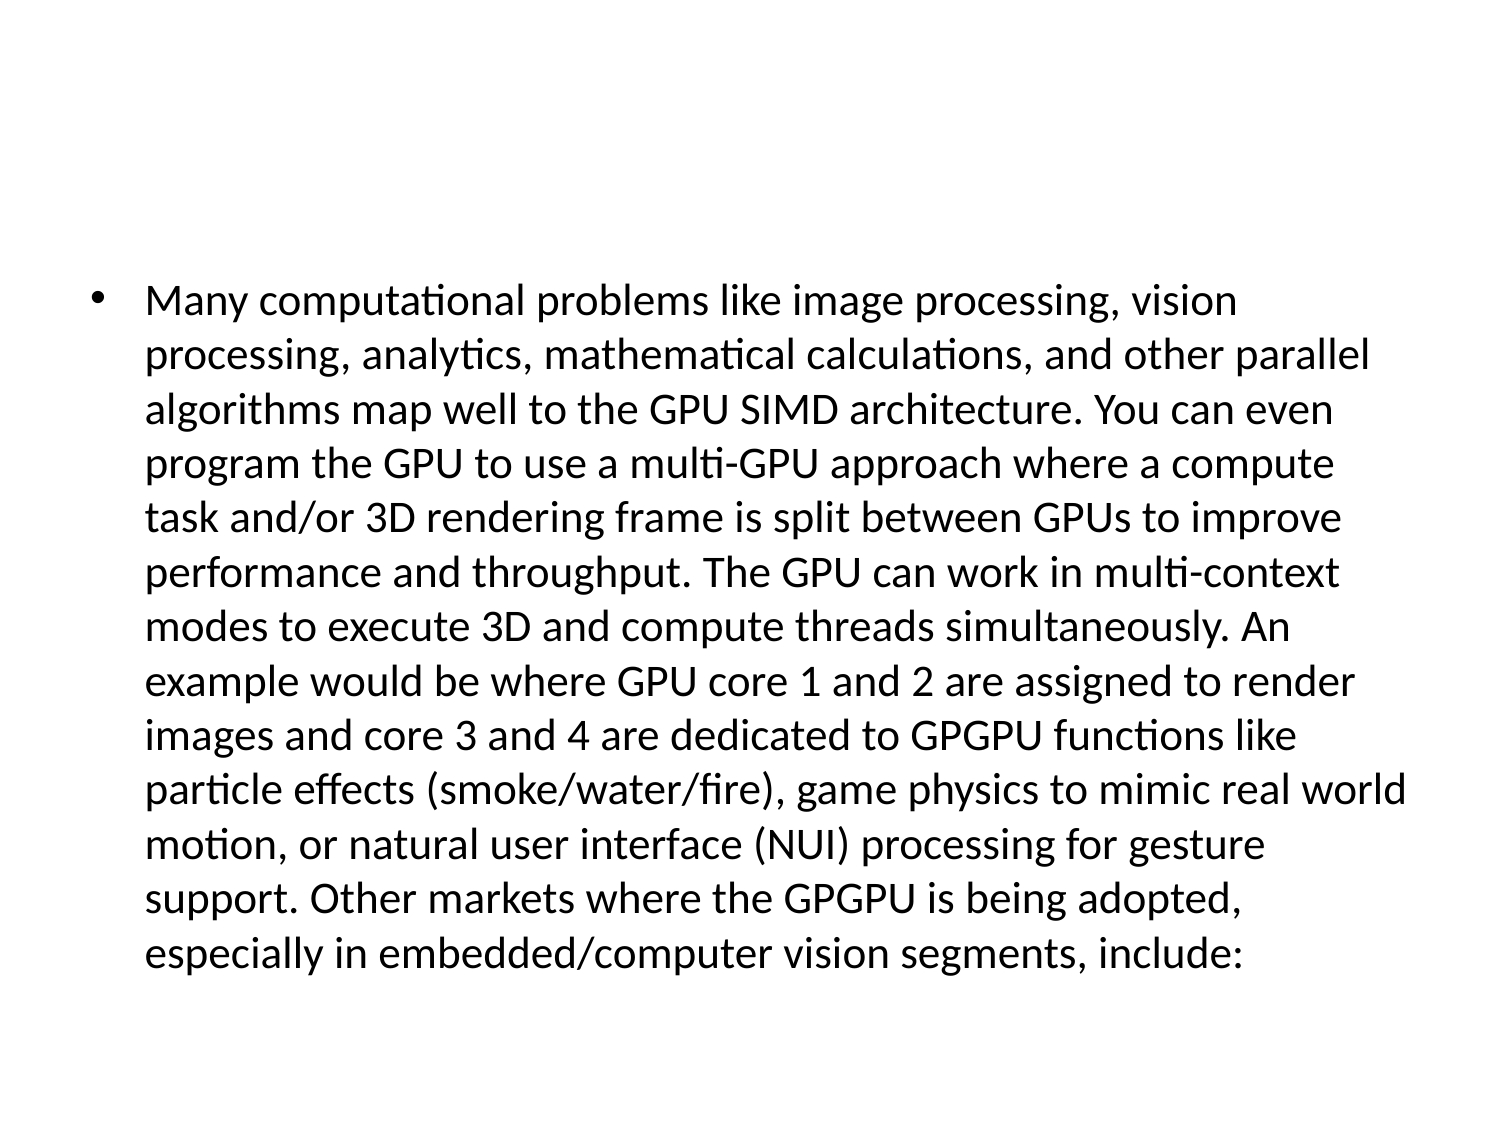

#
Many computational problems like image processing, vision processing, analytics, mathematical calculations, and other parallel algorithms map well to the GPU SIMD architecture. You can even program the GPU to use a multi-GPU approach where a compute task and/or 3D rendering frame is split between GPUs to improve performance and throughput. The GPU can work in multi-context modes to execute 3D and compute threads simultaneously. An example would be where GPU core 1 and 2 are assigned to render images and core 3 and 4 are dedicated to GPGPU functions like particle effects (smoke/water/fire), game physics to mimic real world motion, or natural user interface (NUI) processing for gesture support. Other markets where the GPGPU is being adopted, especially in embedded/computer vision segments, include: